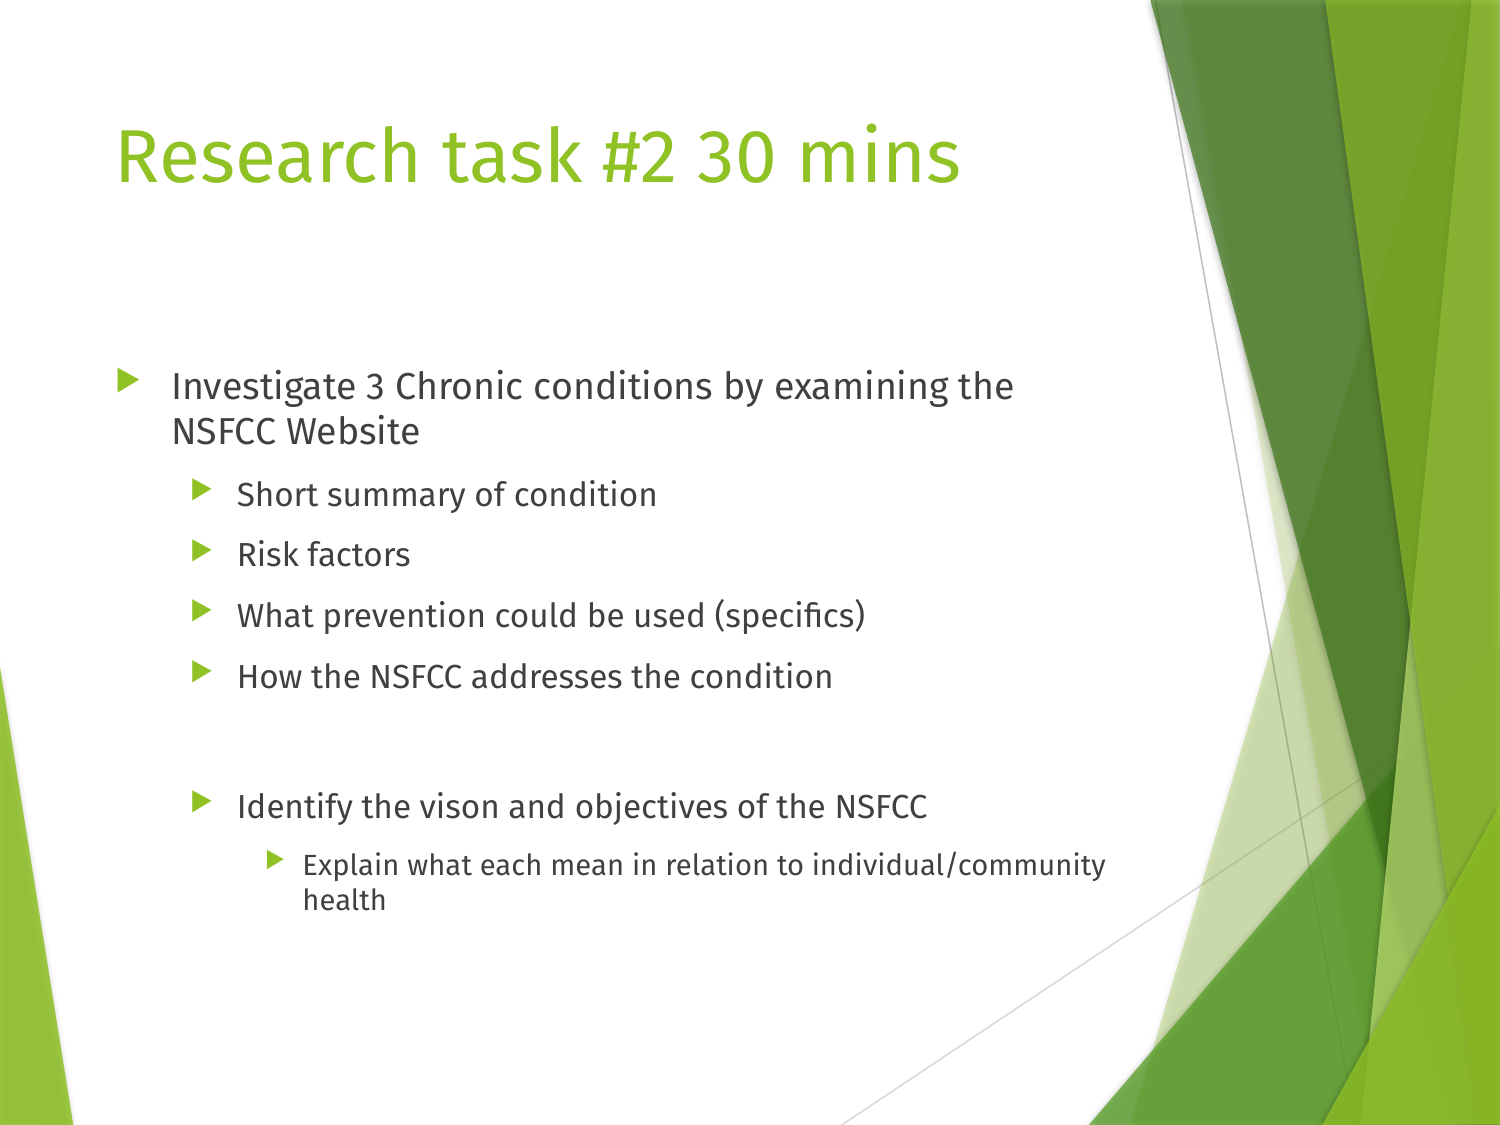

# Research task #2 30 mins
Investigate 3 Chronic conditions by examining the NSFCC Website
Short summary of condition
Risk factors
What prevention could be used (specifics)
How the NSFCC addresses the condition

Identify the vison and objectives of the NSFCC
Explain what each mean in relation to individual/community health